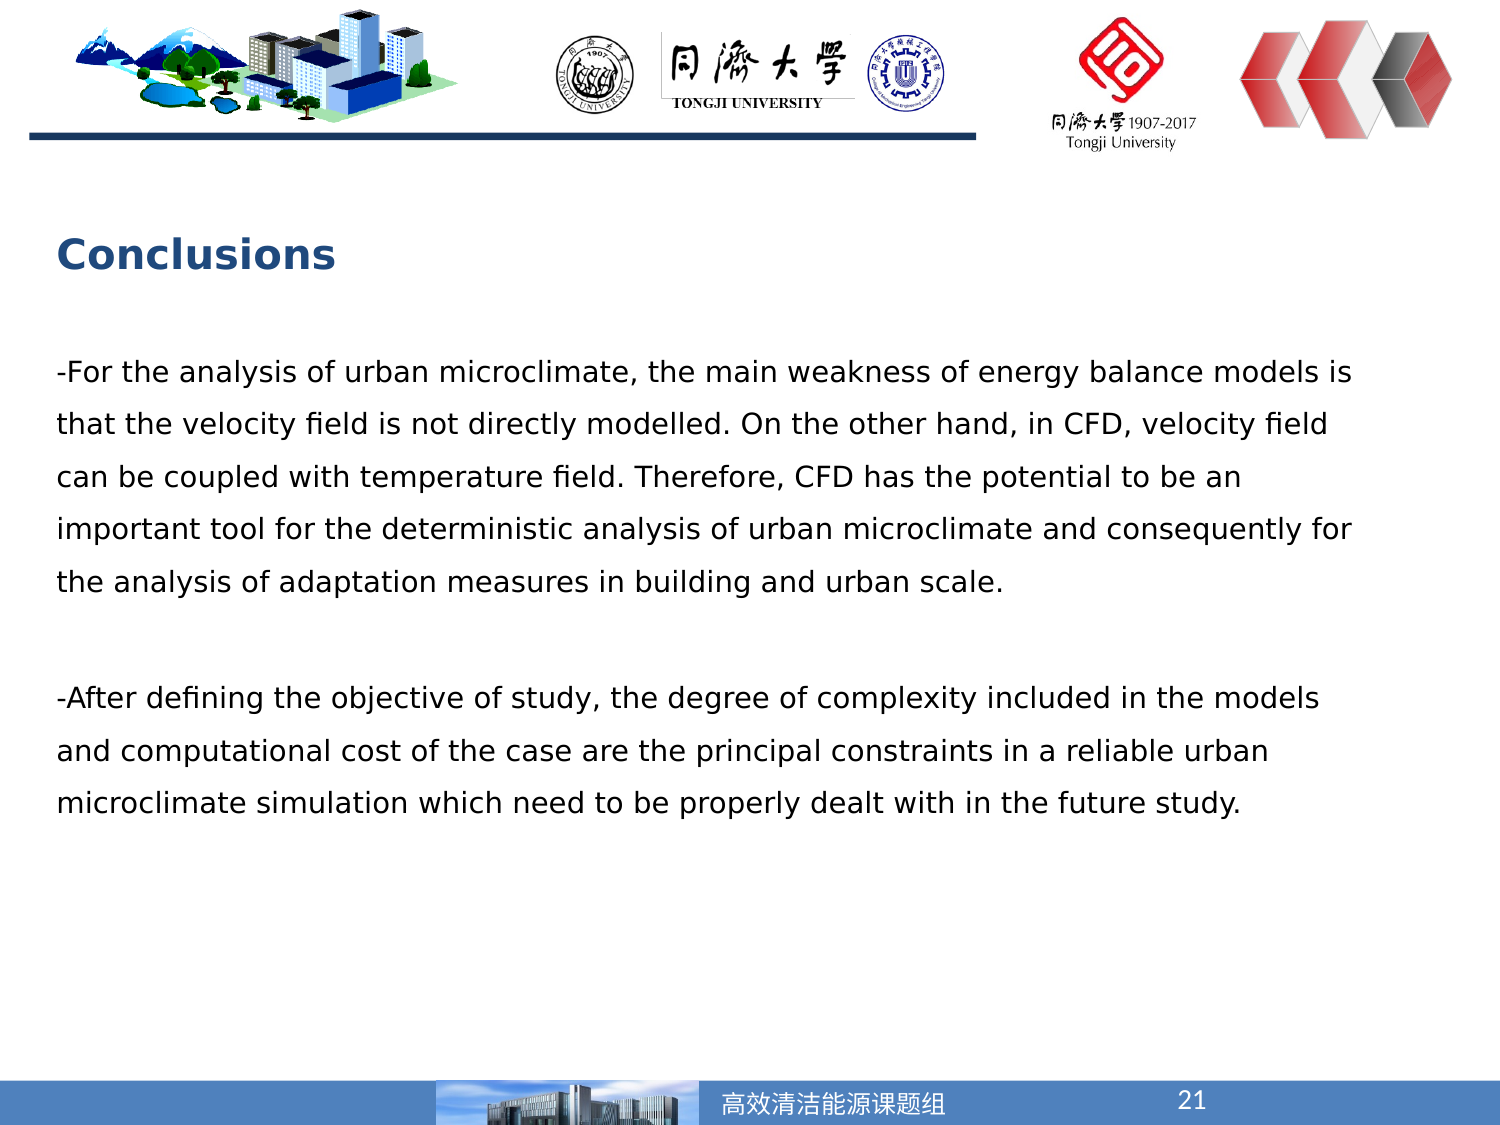

Conclusions

-For the analysis of urban microclimate, the main weakness of energy balance models is that the velocity field is not directly modelled. On the other hand, in CFD, velocity field can be coupled with temperature field. Therefore, CFD has the potential to be an important tool for the deterministic analysis of urban microclimate and consequently for the analysis of adaptation measures in building and urban scale.

-After defining the objective of study, the degree of complexity included in the models and computational cost of the case are the principal constraints in a reliable urban microclimate simulation which need to be properly dealt with in the future study.
21